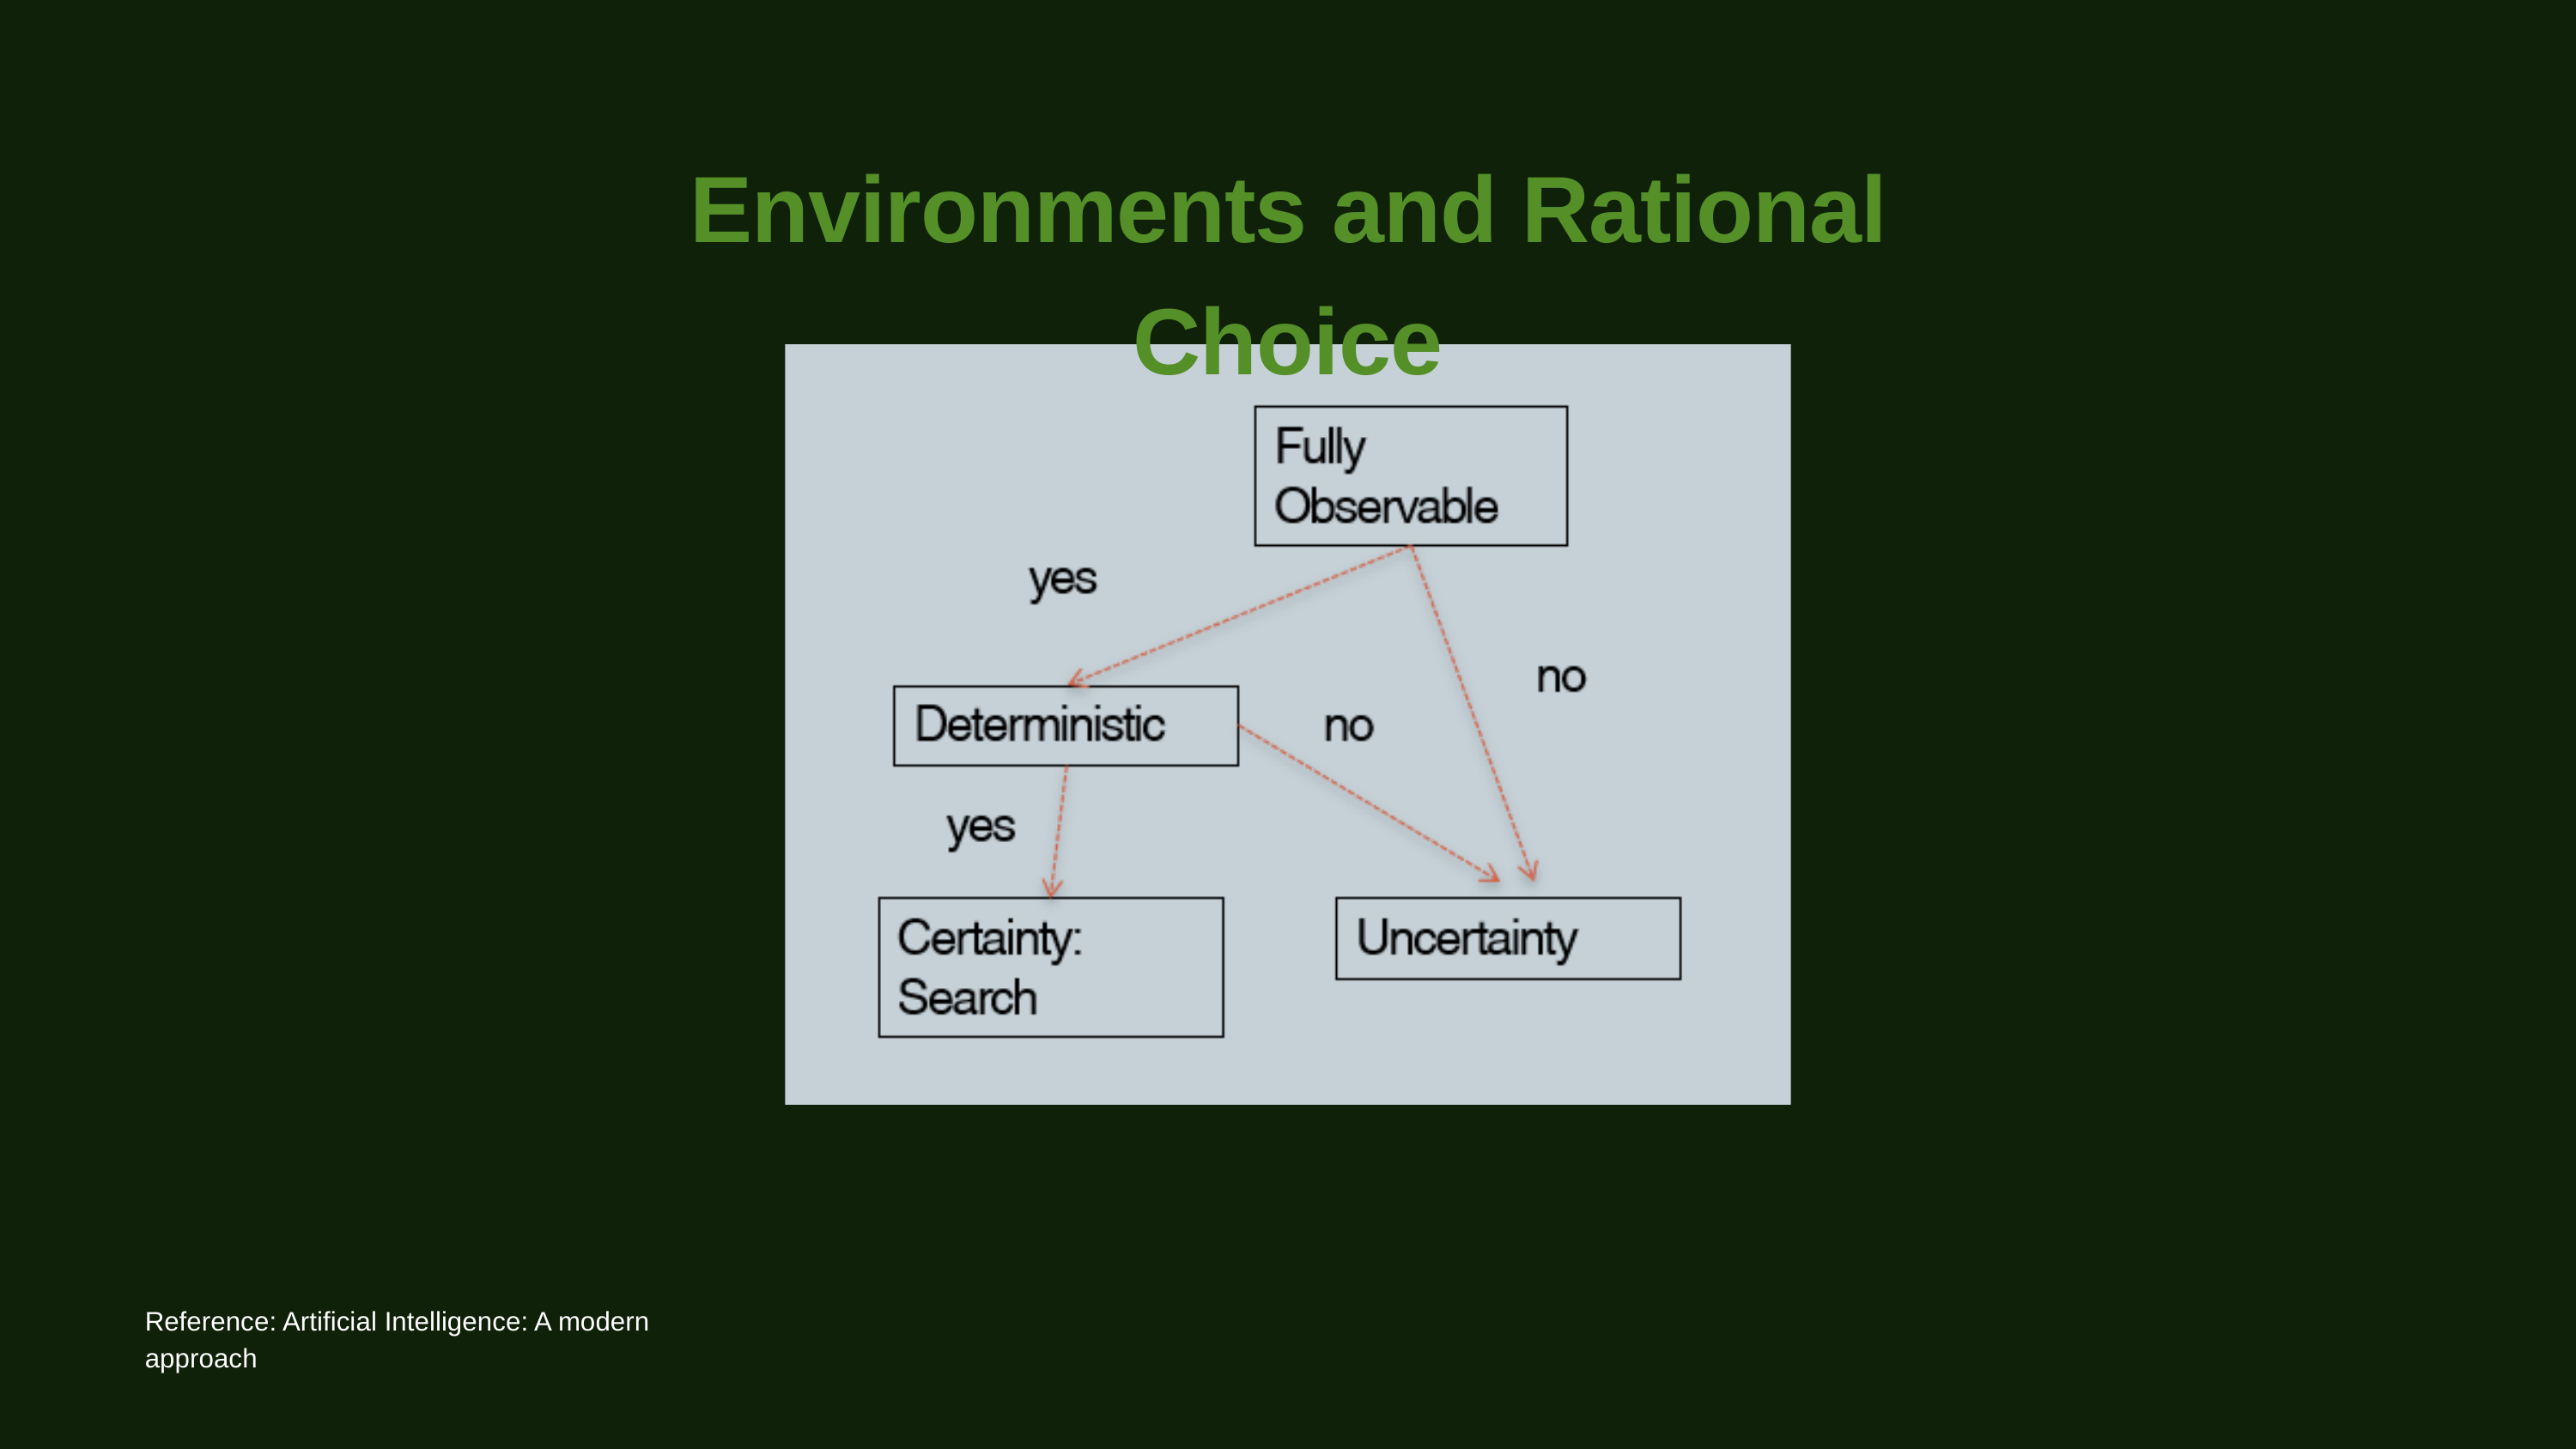

Environments and Rational Choice

Reference: Artificial Intelligence: A modern approach